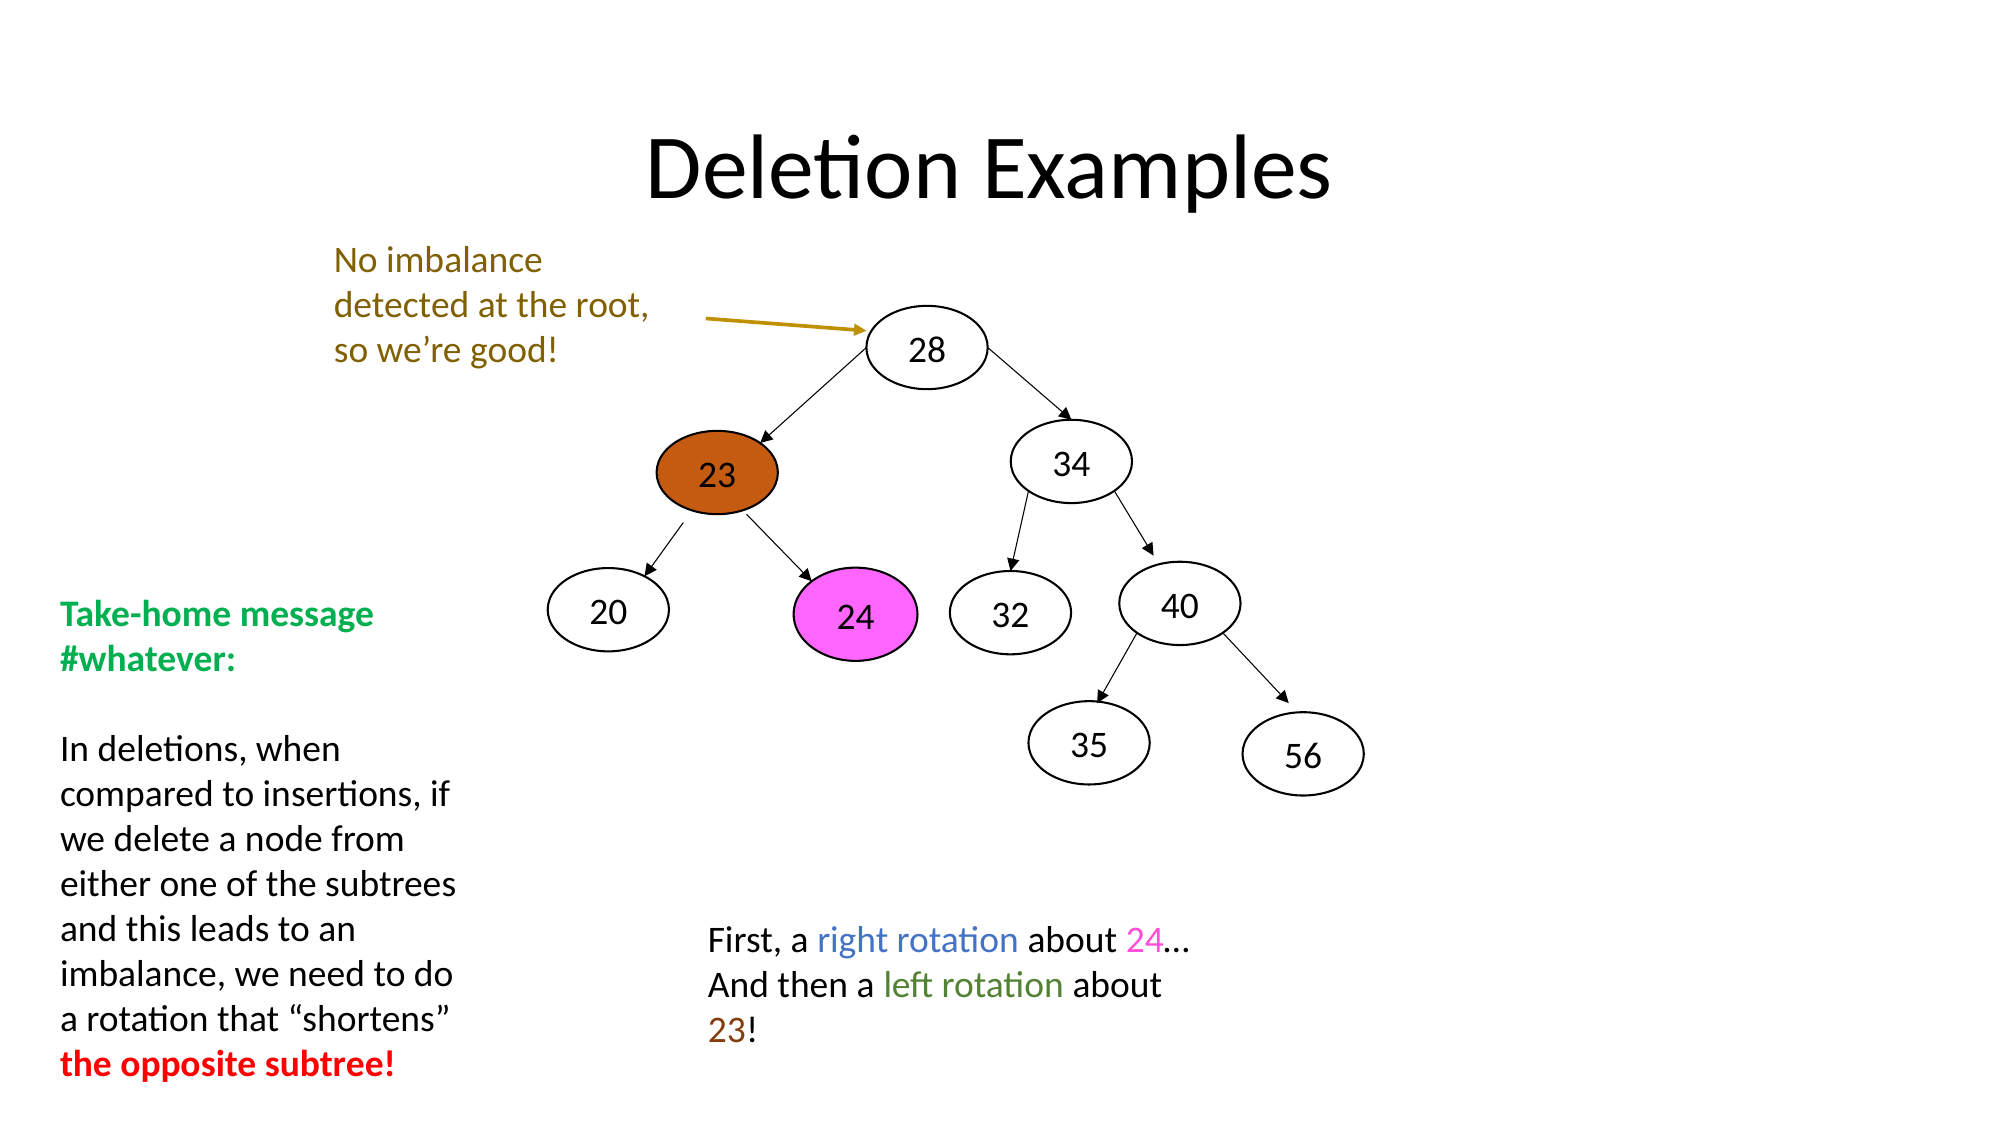

# Deletion Examples
No imbalance detected at the root, so we’re good!

28
34
23
40
24
20
32
Take-home message #whatever:
In deletions, when compared to insertions, if we delete a node from either one of the subtrees and this leads to an imbalance, we need to do a rotation that “shortens” the opposite subtree!
35
56
First, a right rotation about 24…
And then a left rotation about 23!